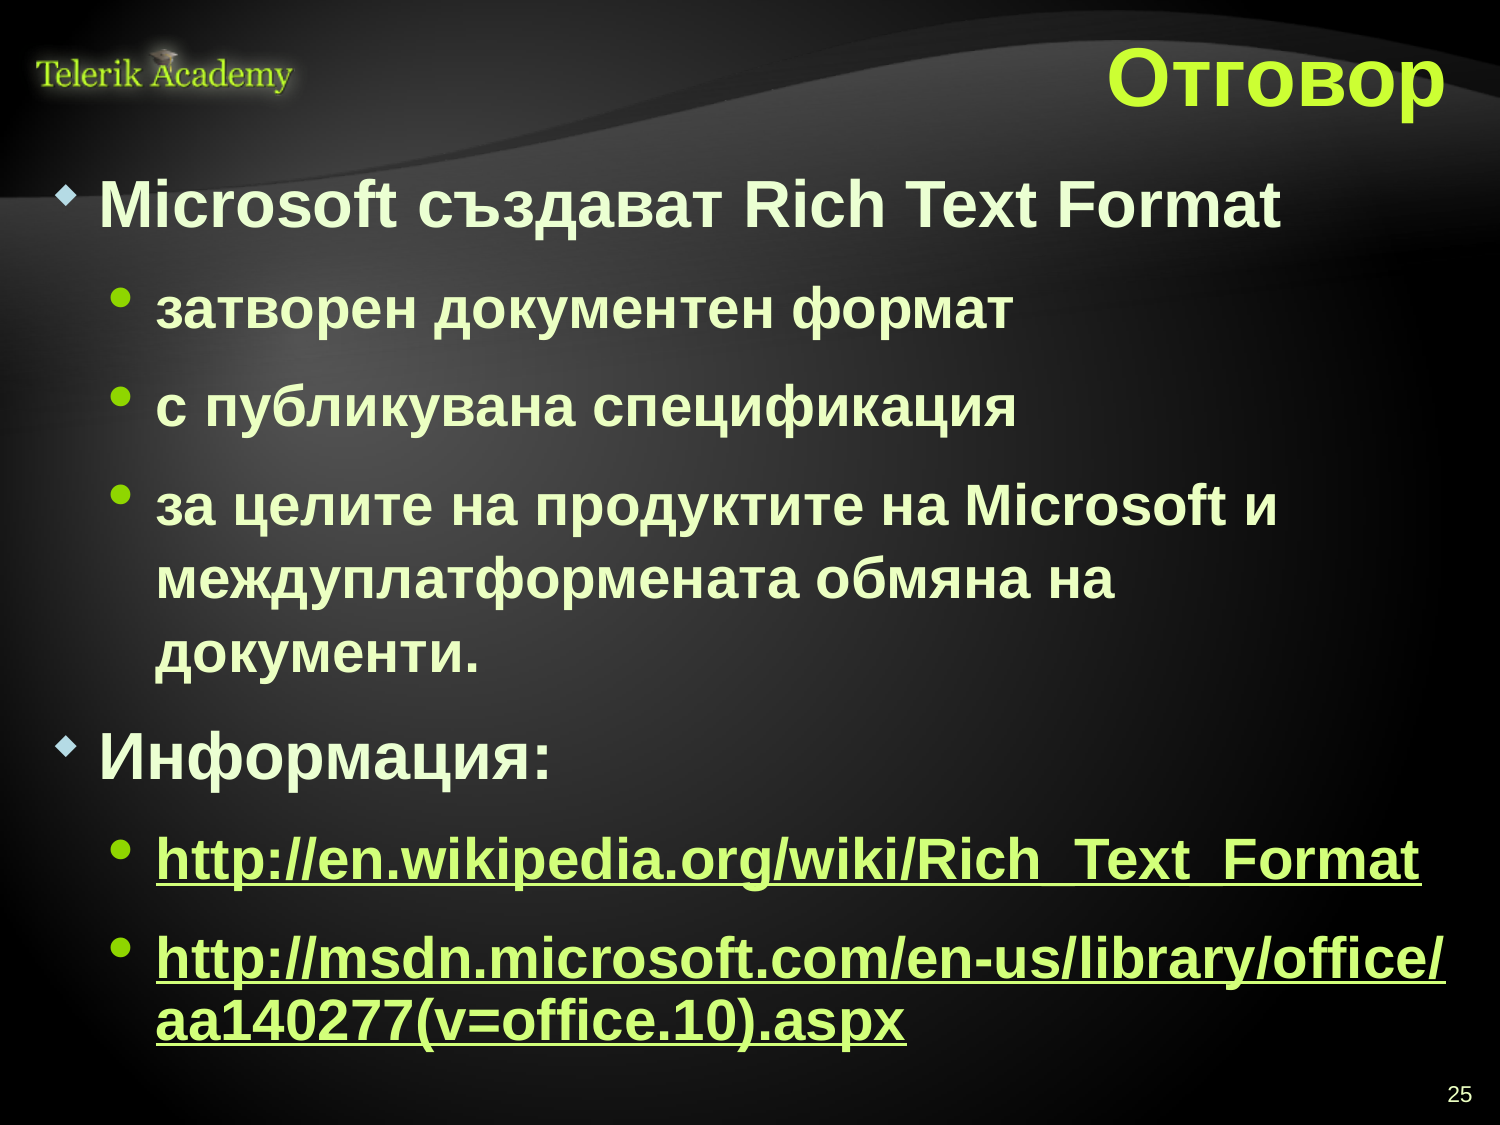

# Отговор
Microsoft създават Rich Text Format
затворен документен формат
с публикувана спецификация
за целите на продуктите на Microsoft и междуплатформената обмяна на документи.
Информация:
http://en.wikipedia.org/wiki/Rich_Text_Format
http://msdn.microsoft.com/en-us/library/office/aa140277(v=office.10).aspx
25